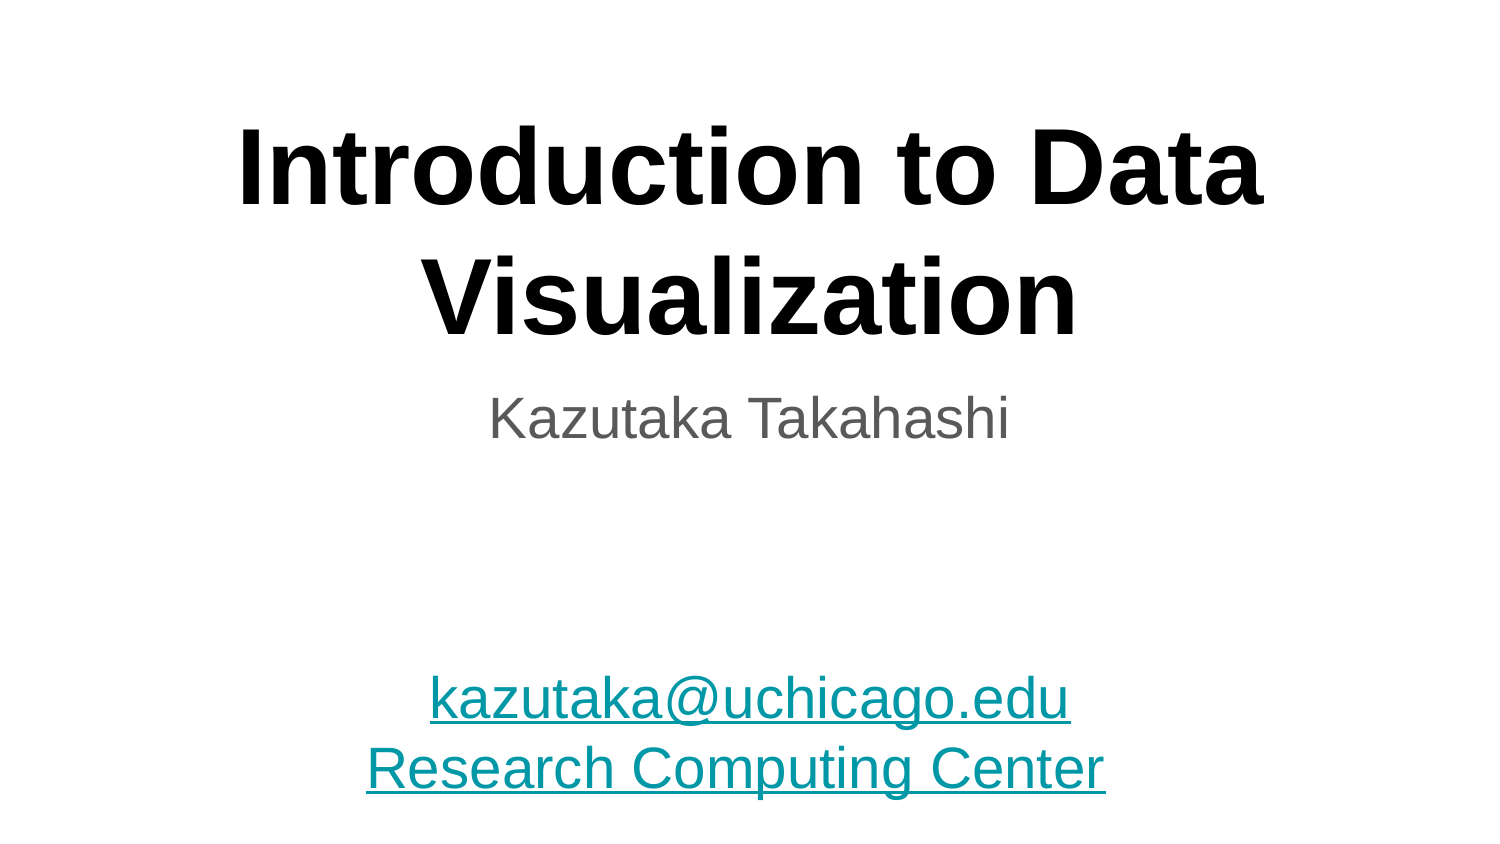

# Introduction to Data Visualization
Kazutaka Takahashi

kazutaka@uchicago.edu
Research Computing Center